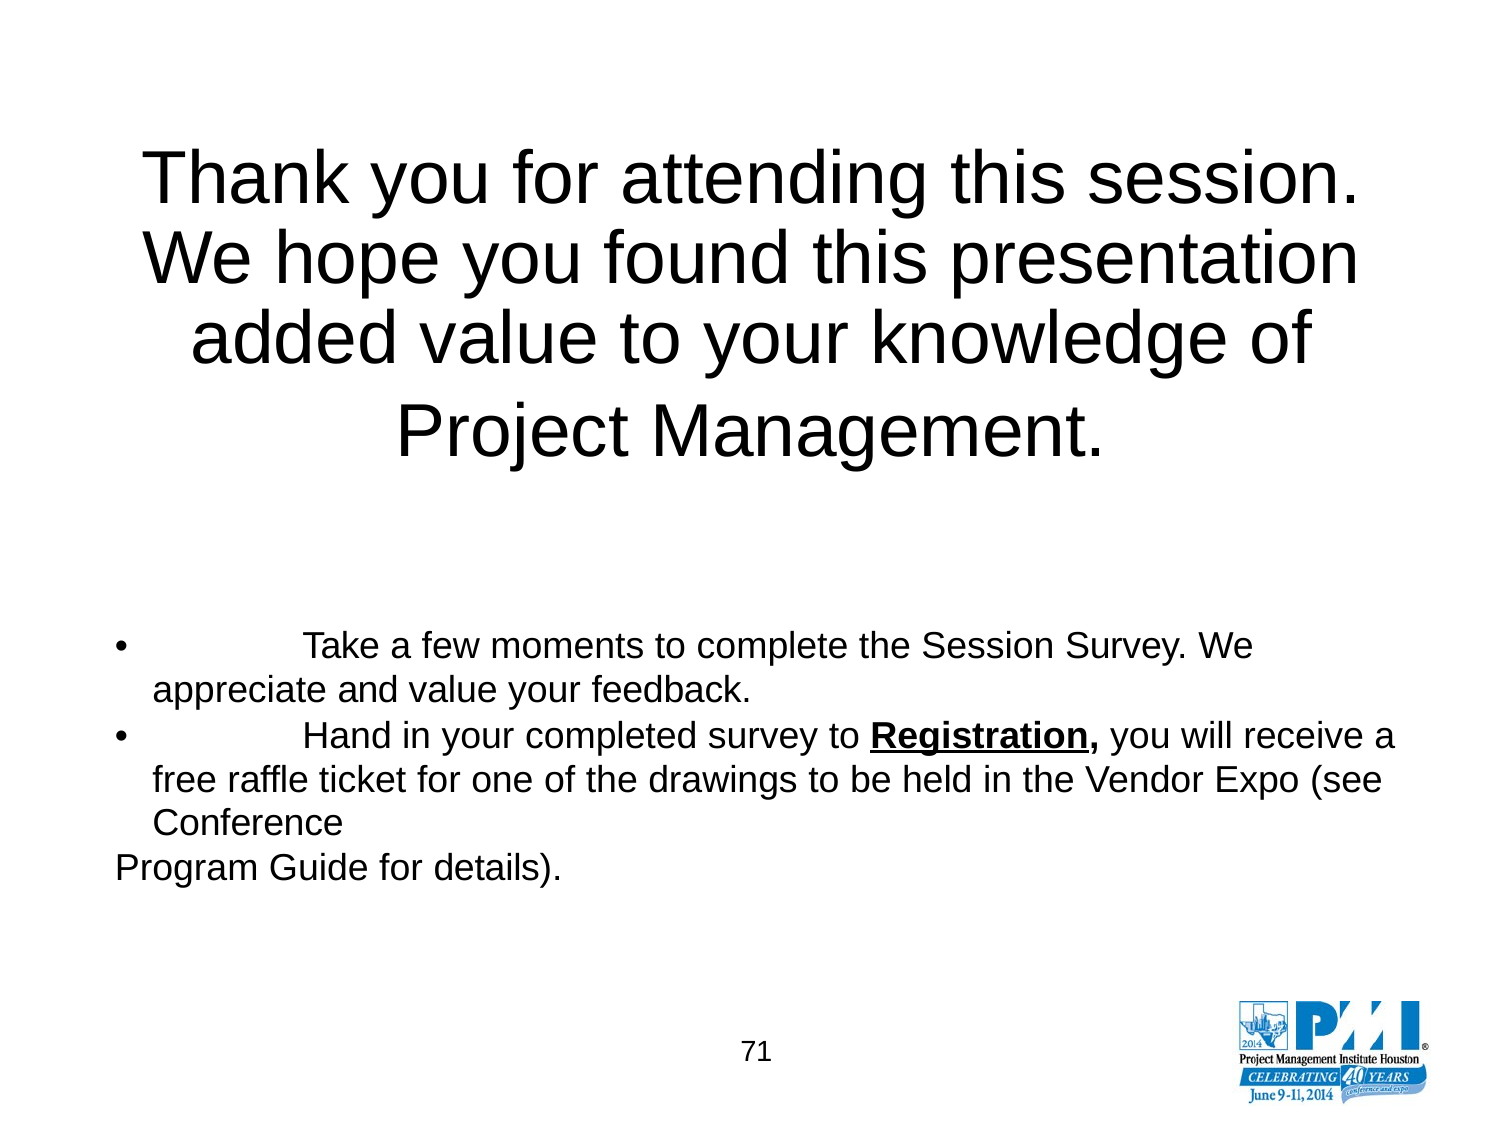

# Thank you for attending this session. We hope you found this presentation added value to your knowledge of
Project Management.
•		Take a few moments to complete the Session Survey. We appreciate and value your feedback.
•		Hand in your completed survey to Registration, you will receive a free raffle ticket for one of the drawings to be held in the Vendor Expo (see Conference
Program Guide for details).
71